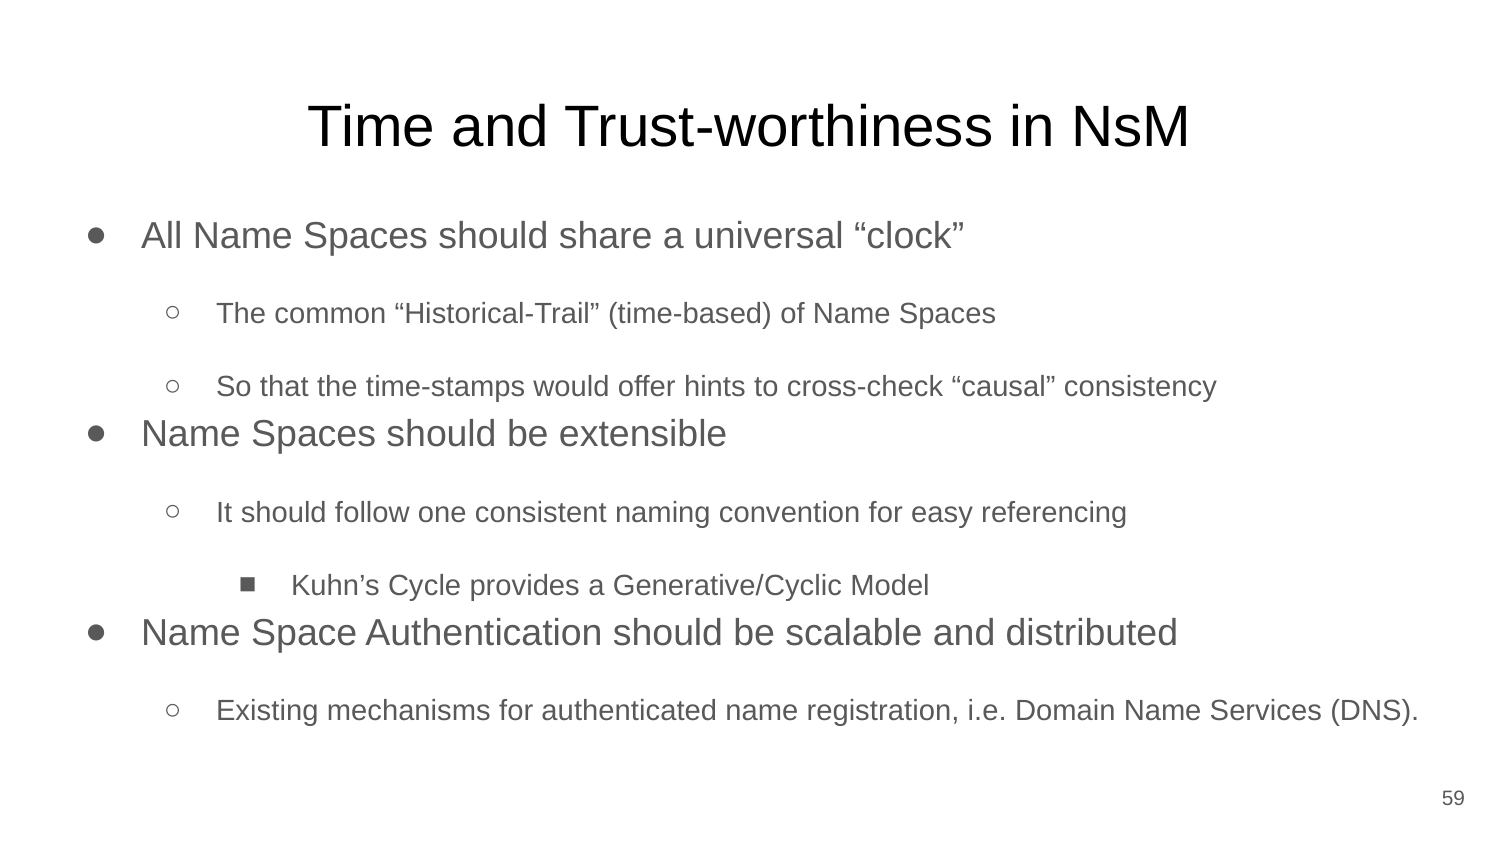

# Time and Trust-worthiness in NsM
All Name Spaces should share a universal “clock”
The common “Historical-Trail” (time-based) of Name Spaces
So that the time-stamps would offer hints to cross-check “causal” consistency
Name Spaces should be extensible
It should follow one consistent naming convention for easy referencing
Kuhn’s Cycle provides a Generative/Cyclic Model
Name Space Authentication should be scalable and distributed
Existing mechanisms for authenticated name registration, i.e. Domain Name Services (DNS).

59